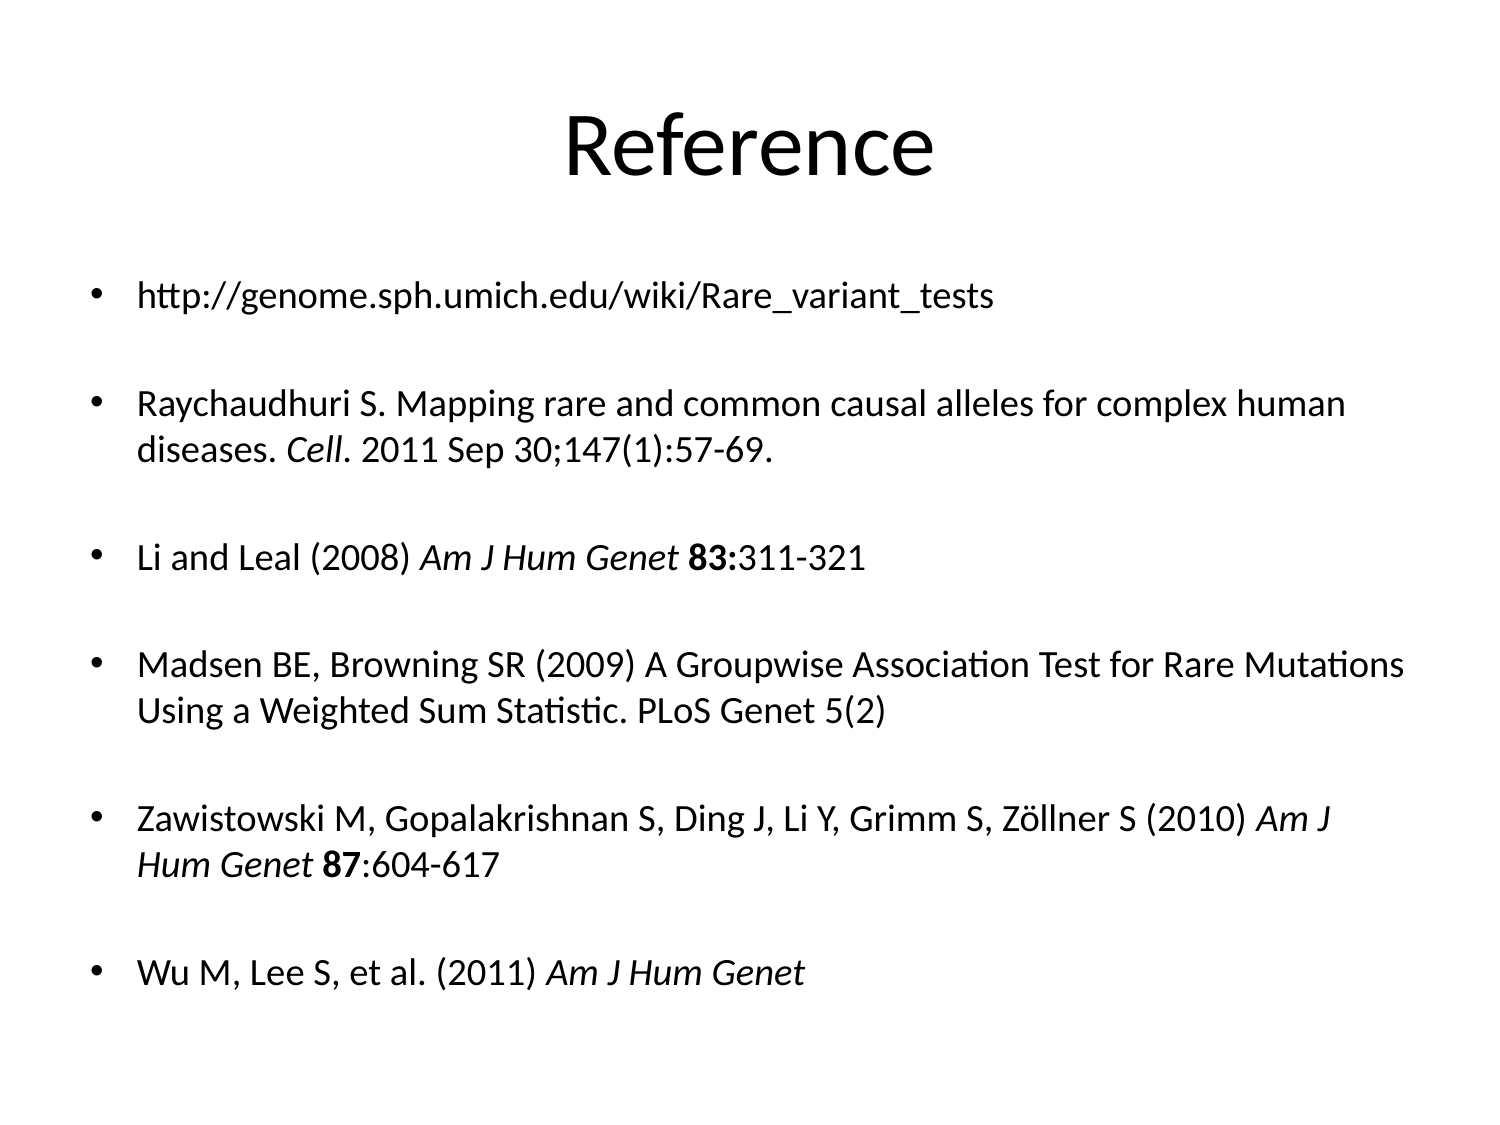

# Reference
http://genome.sph.umich.edu/wiki/Rare_variant_tests

Raychaudhuri S. Mapping rare and common causal alleles for complex human diseases. Cell. 2011 Sep 30;147(1):57-69.

Li and Leal (2008) Am J Hum Genet 83:311-321

Madsen BE, Browning SR (2009) A Groupwise Association Test for Rare Mutations Using a Weighted Sum Statistic. PLoS Genet 5(2)

Zawistowski M, Gopalakrishnan S, Ding J, Li Y, Grimm S, Zöllner S (2010) Am J Hum Genet 87:604-617

Wu M, Lee S, et al. (2011) Am J Hum Genet